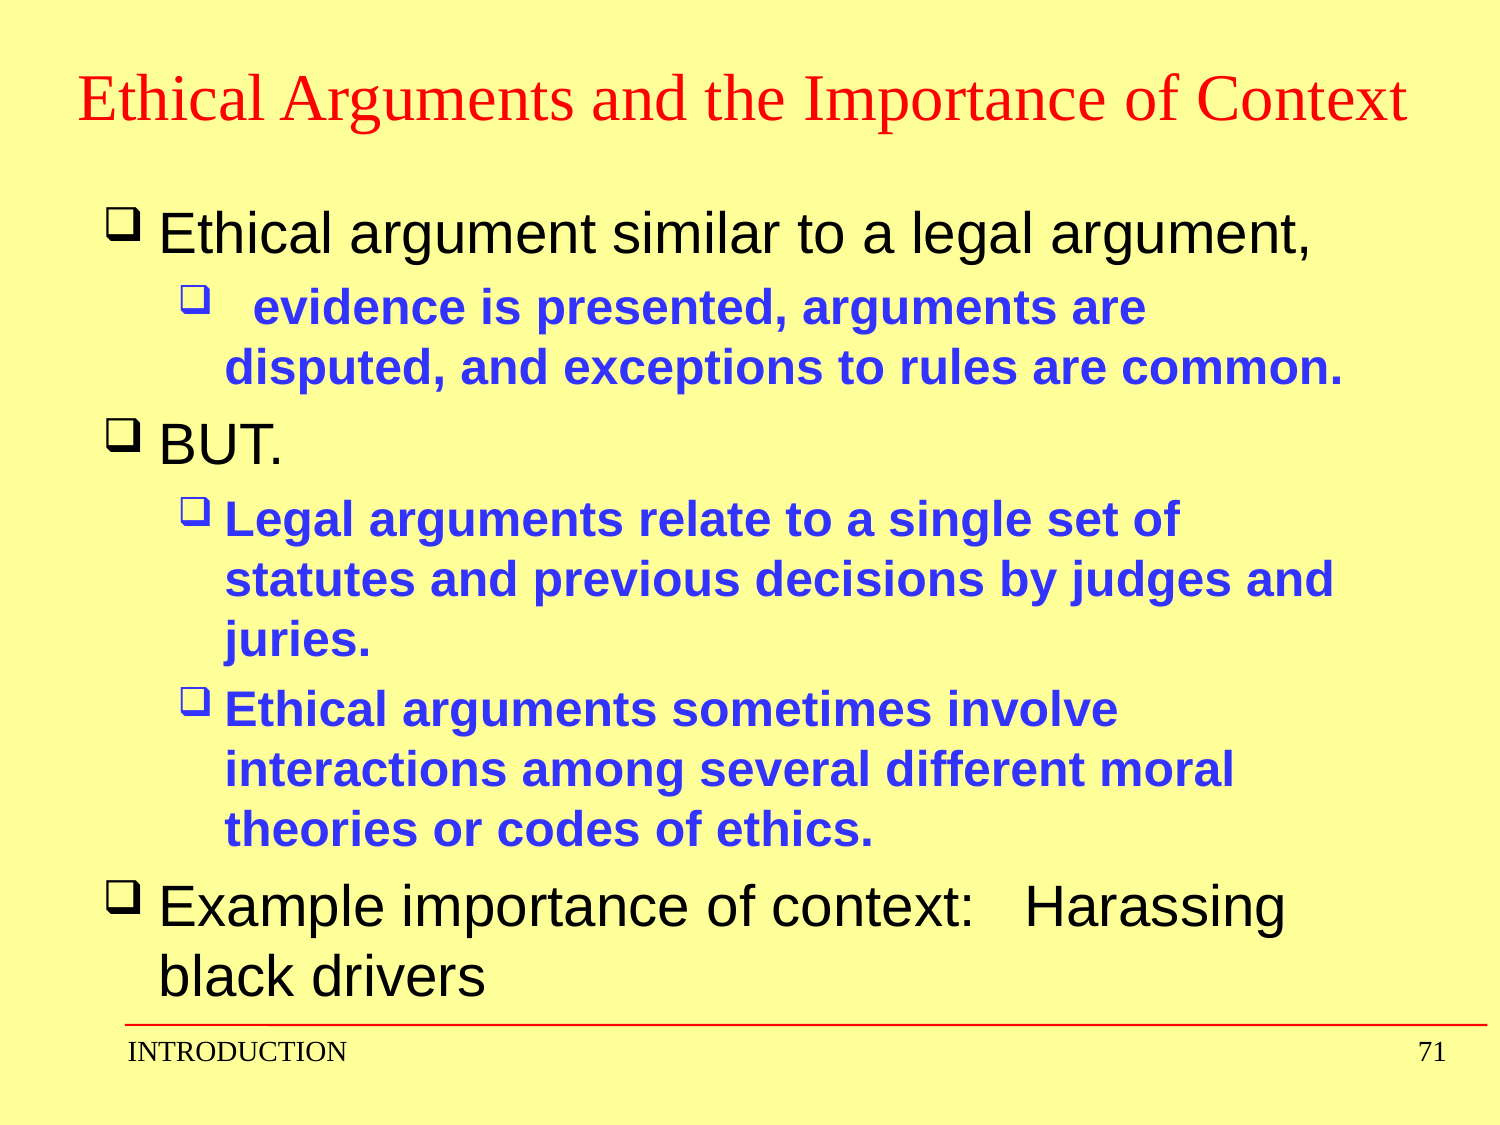

# Ethical Arguments and the Importance of Context
Ethical argument similar to a legal argument,
  evidence is presented, arguments are disputed, and exceptions to rules are common.
BUT.
Legal arguments relate to a single set of statutes and previous decisions by judges and juries.
Ethical arguments sometimes involve interactions among several different moral theories or codes of ethics.
Example importance of context:   Harassing black drivers
INTRODUCTION
71